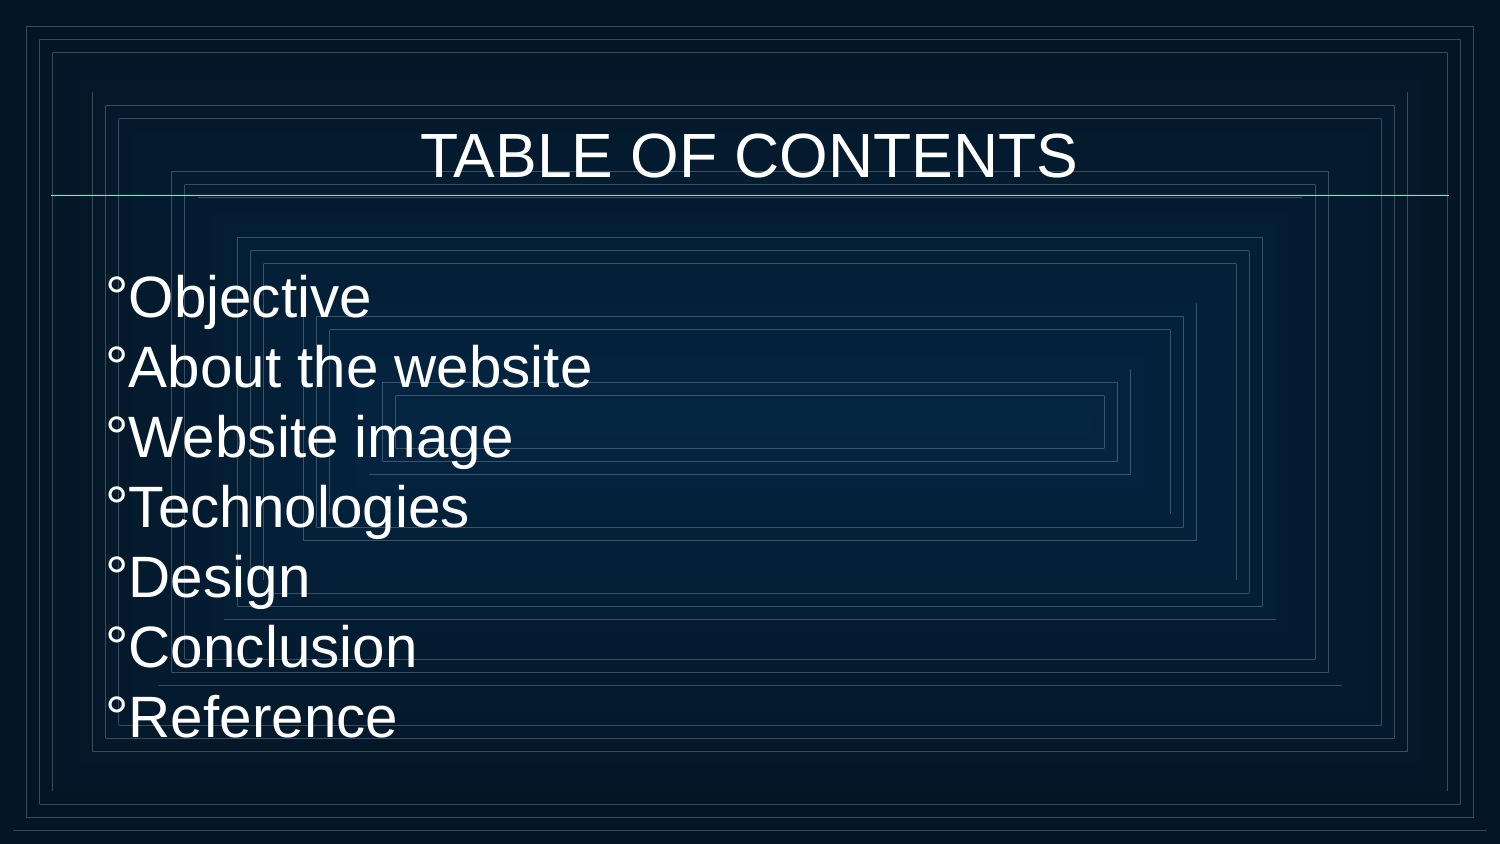

# TABLE OF CONTENTS
°Objective
°About the website
°Website image
°Technologies
°Design
°Conclusion
°Reference